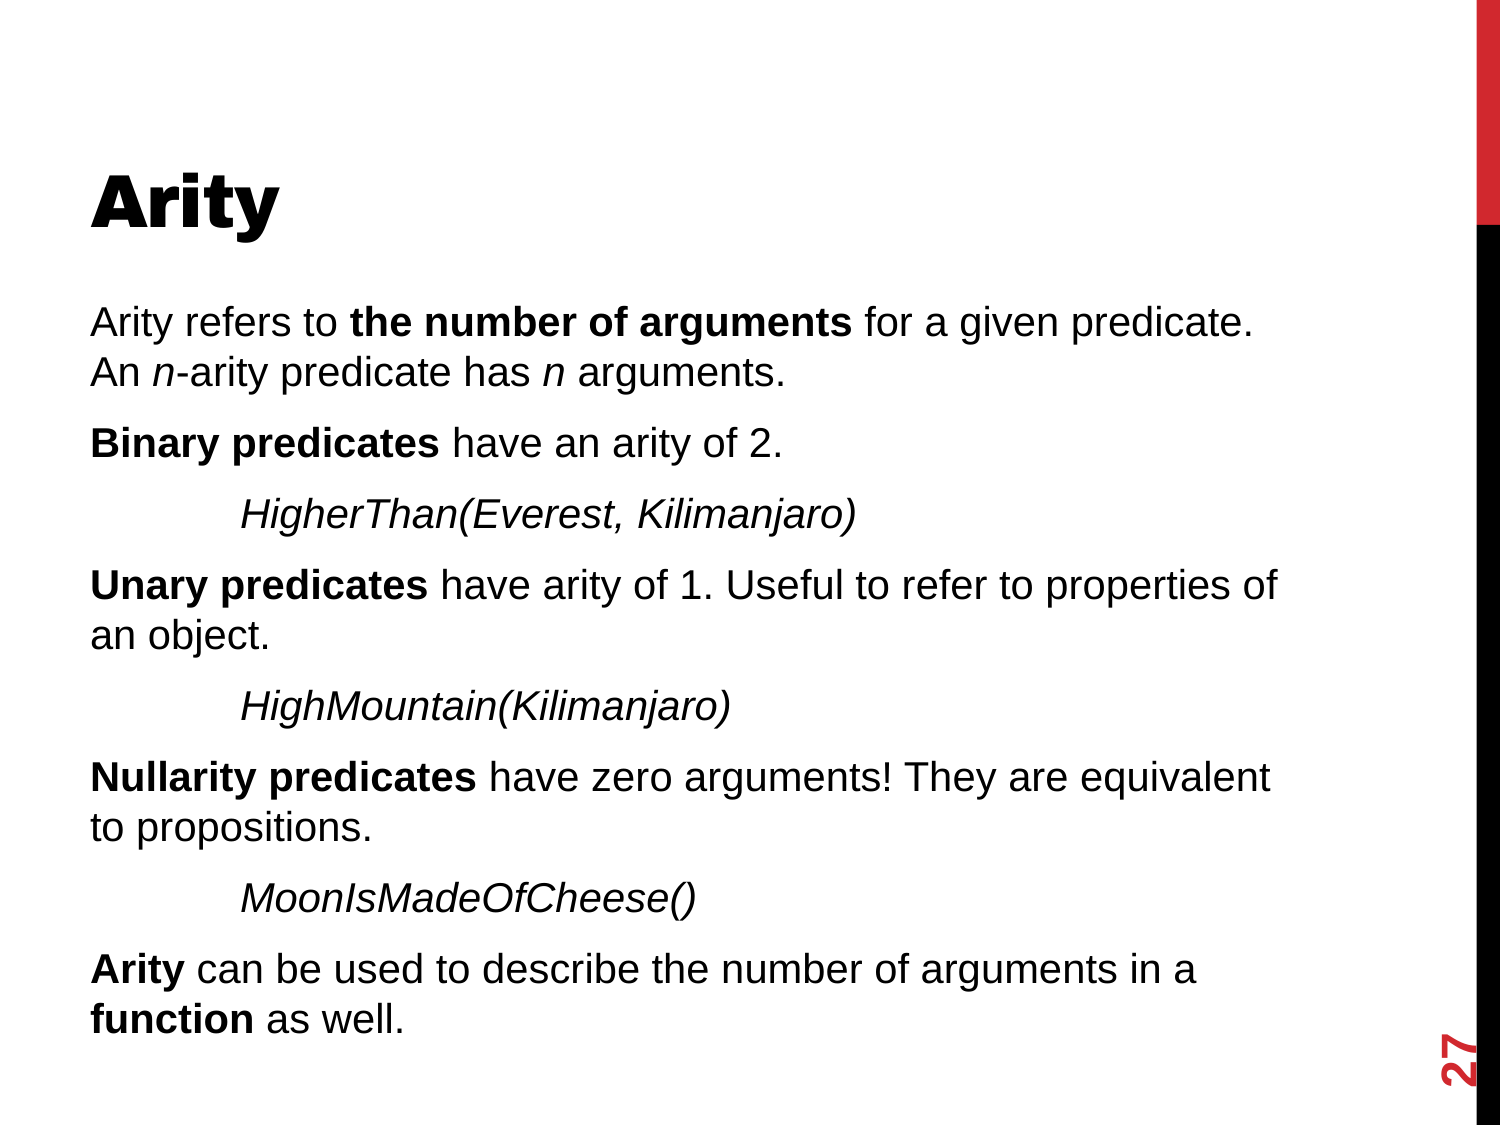

# Arity
Arity refers to the number of arguments for a given predicate.
An n-arity predicate has n arguments.
Binary predicates have an arity of 2.
	HigherThan(Everest, Kilimanjaro)
Unary predicates have arity of 1. Useful to refer to properties of an object.
	HighMountain(Kilimanjaro)
Nullarity predicates have zero arguments! They are equivalent to propositions.
	MoonIsMadeOfCheese()
Arity can be used to describe the number of arguments in a function as well.
27